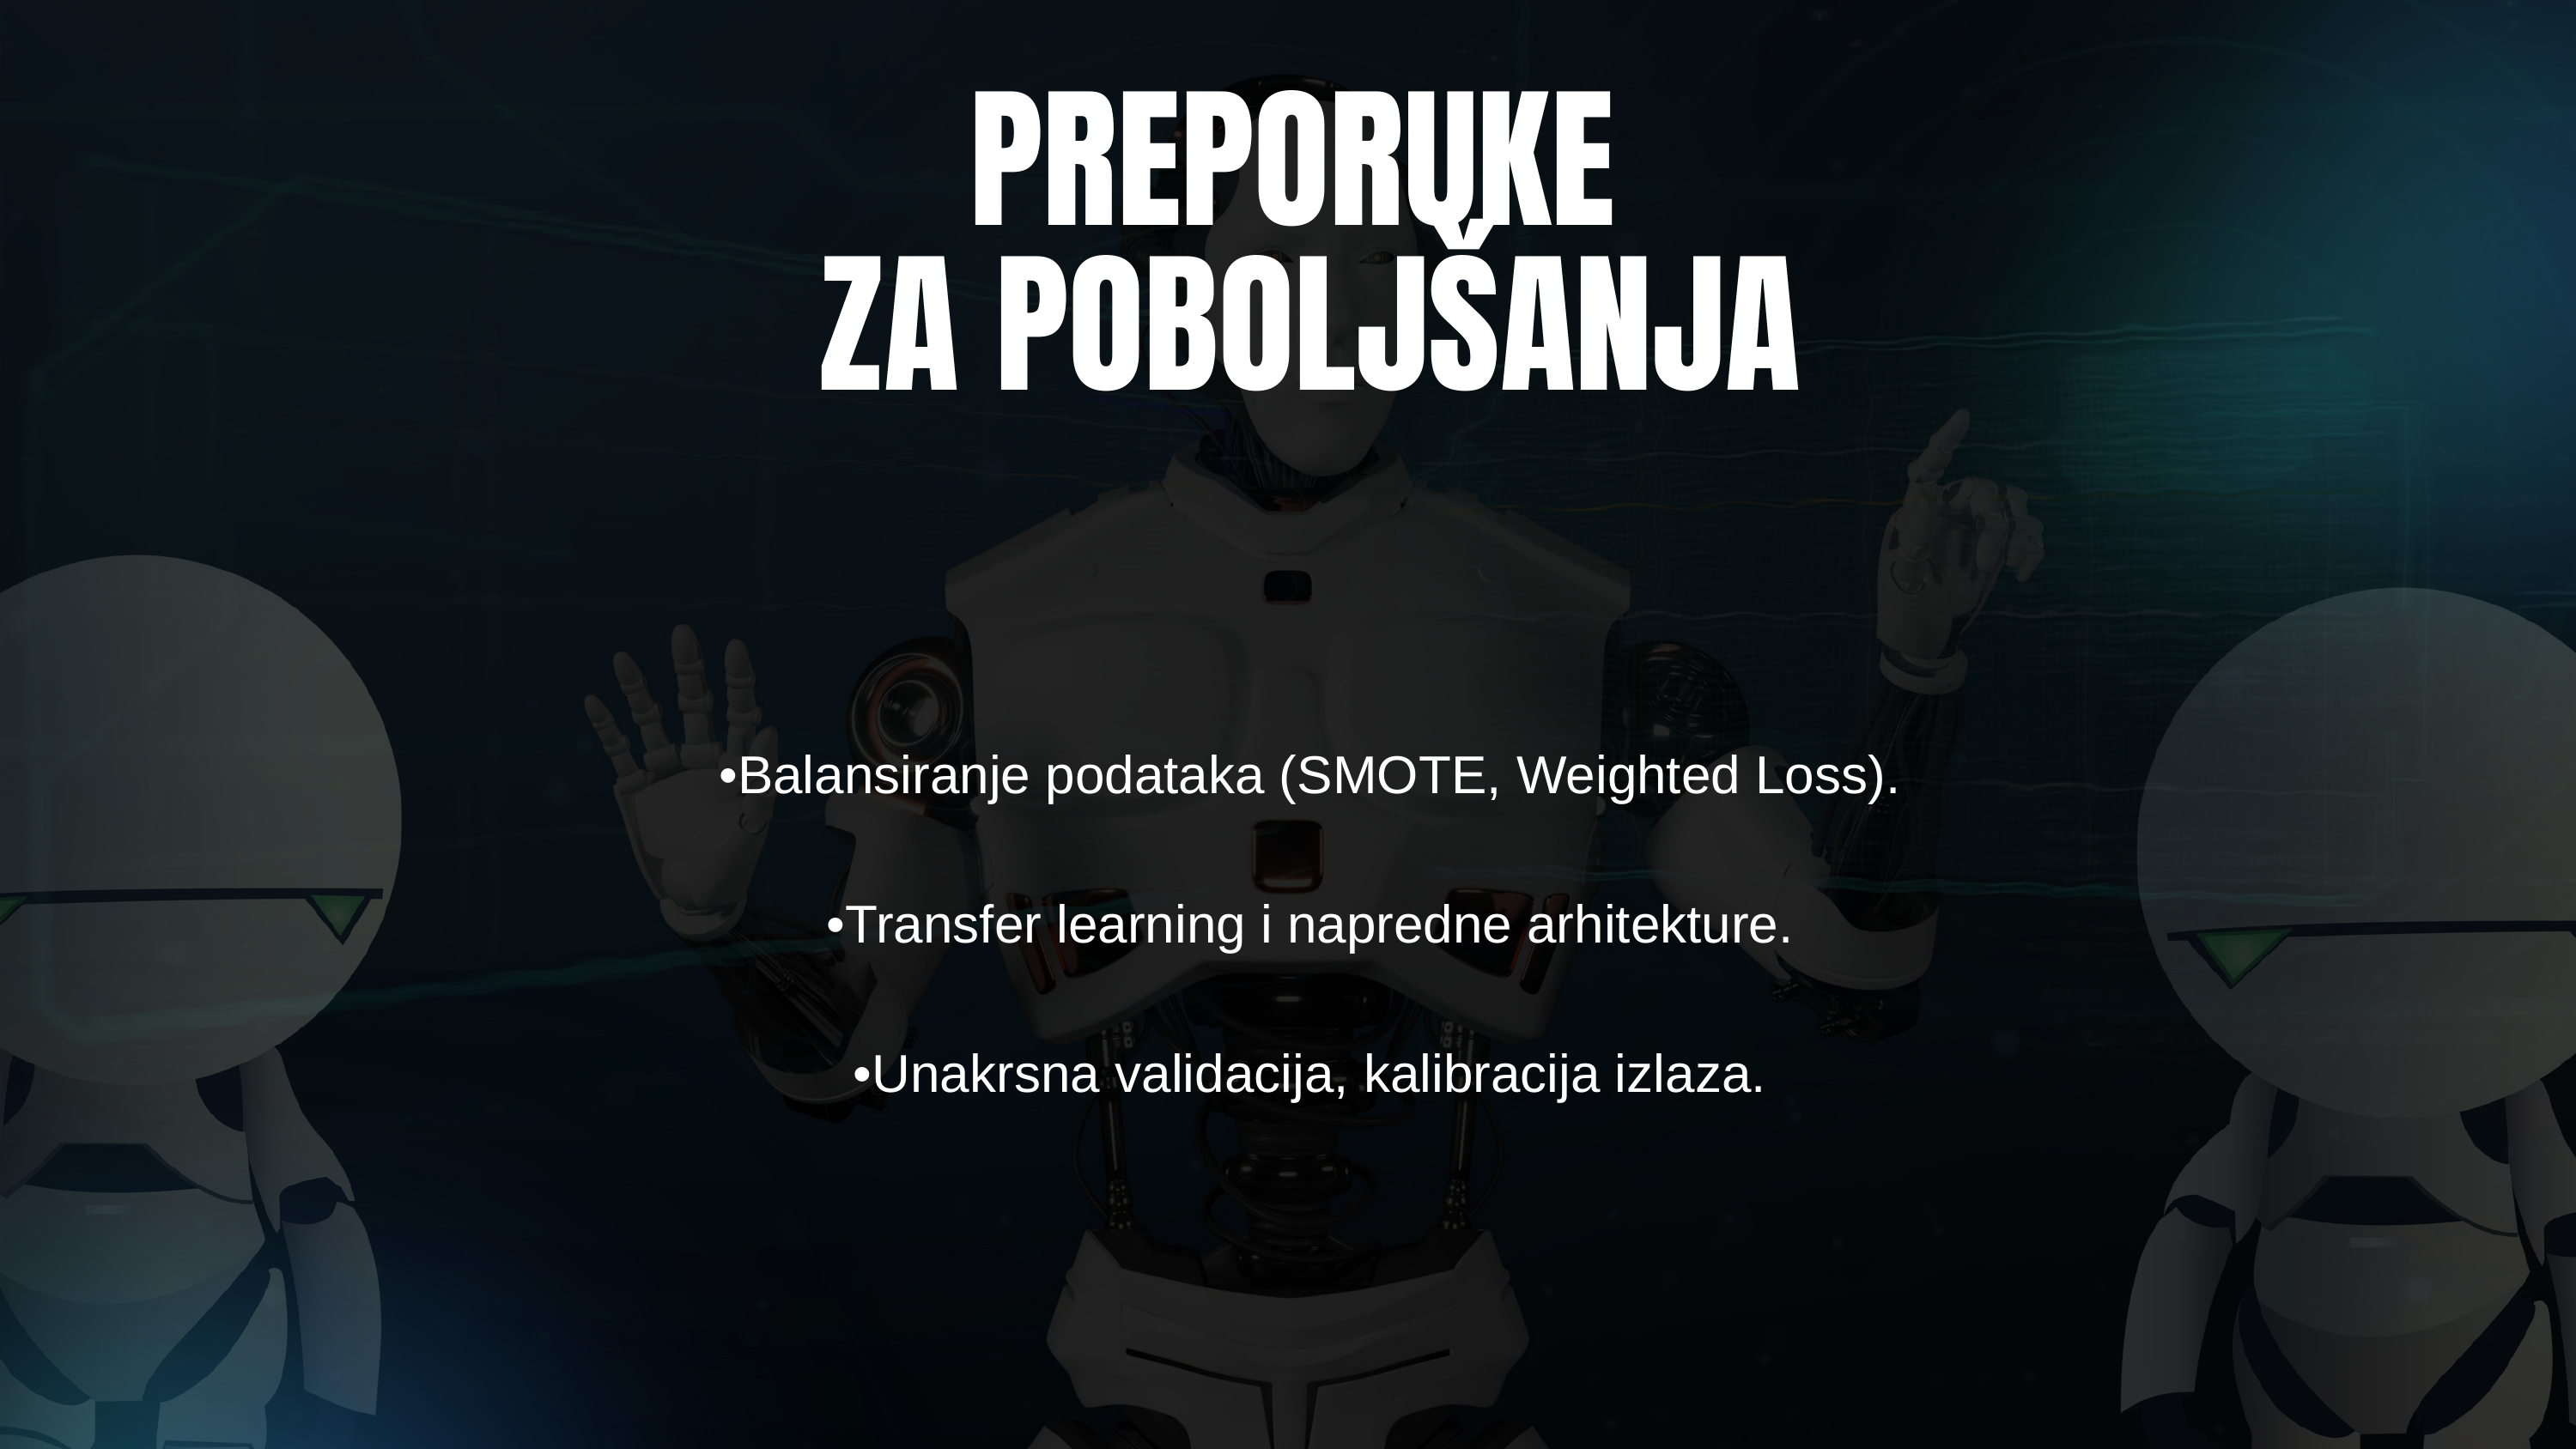

PREPORUKE
ZA POBOLJŠANJA

•Balansiranje podataka (SMOTE, Weighted Loss).

•Transfer learning i napredne arhitekture.

•Unakrsna validacija, kalibracija izlaza.